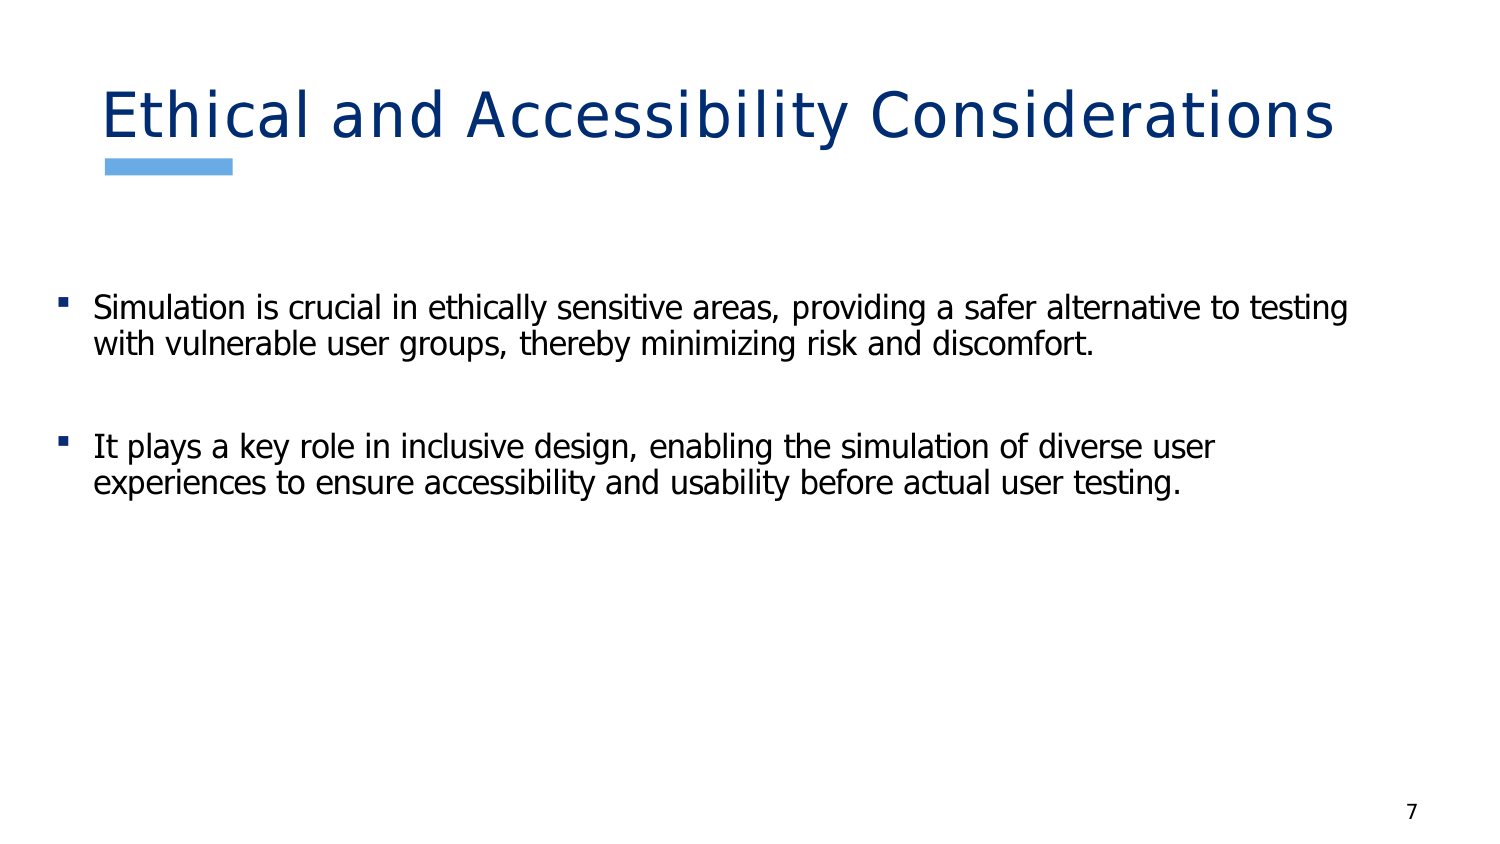

# Ethical and Accessibility Considerations

Simulation is crucial in ethically sensitive areas, providing a safer alternative to testing with vulnerable user groups, thereby minimizing risk and discomfort.

It plays a key role in inclusive design, enabling the simulation of diverse user experiences to ensure accessibility and usability before actual user testing.